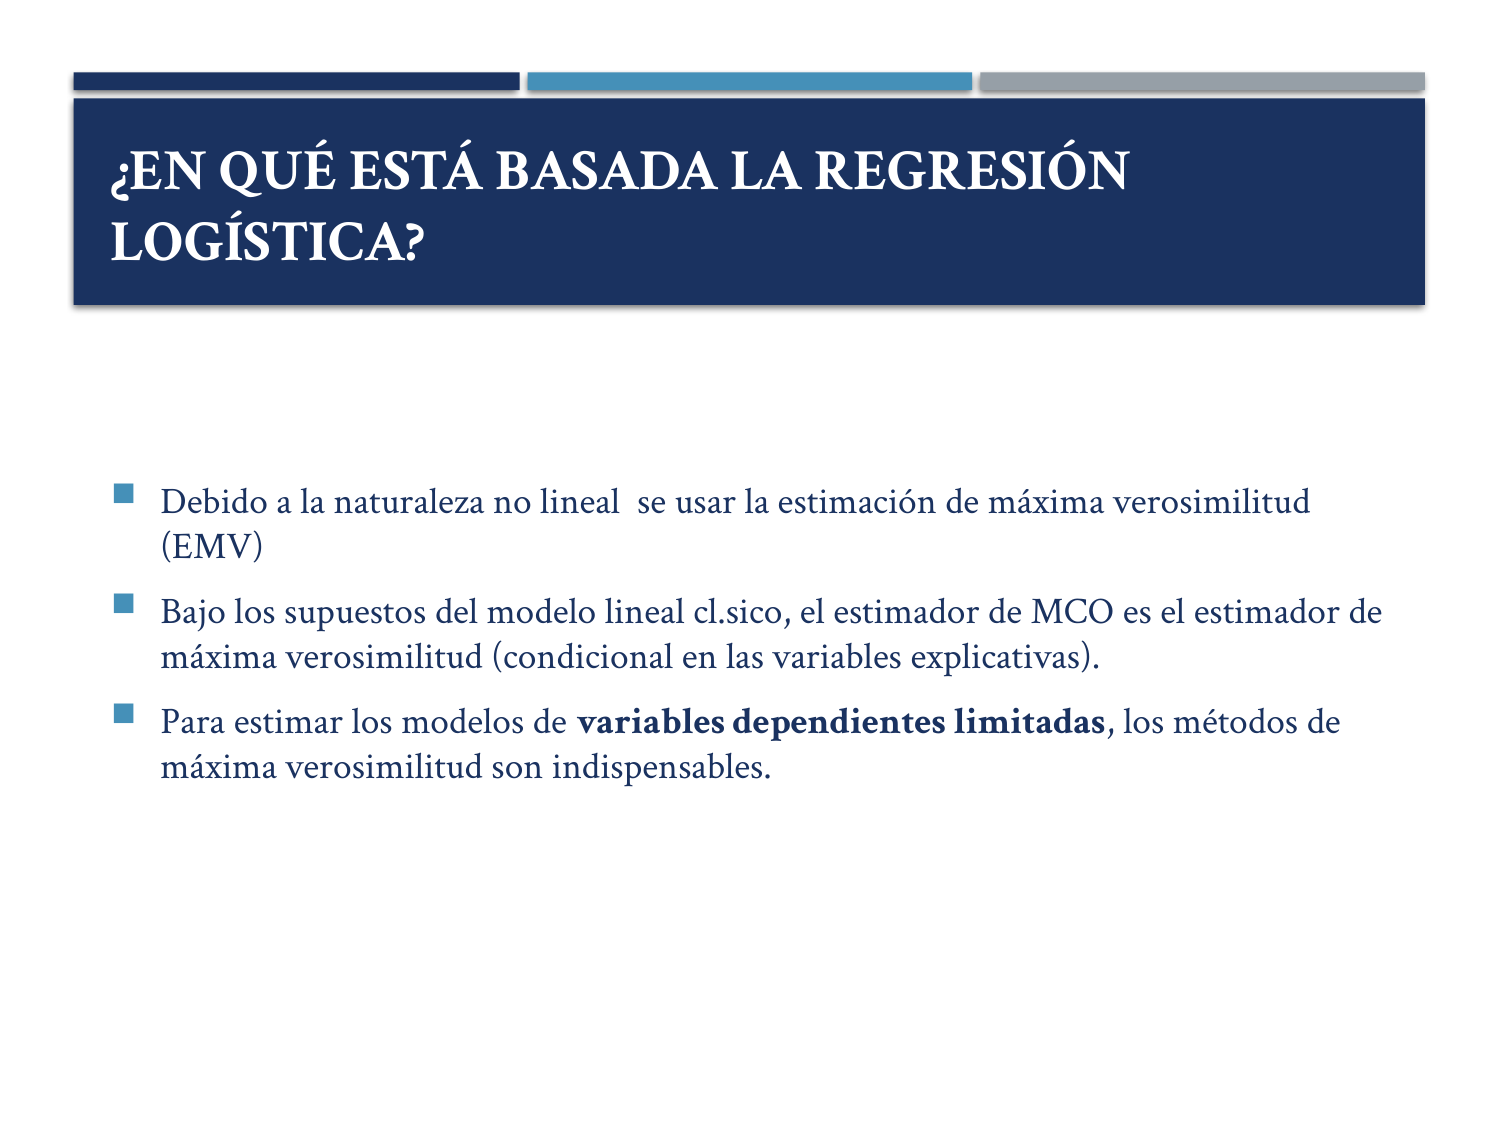

# ¿En qué está basada la regresión logística?
Debido a la naturaleza no lineal  se usar la estimación de máxima verosimilitud (EMV)
Bajo los supuestos del modelo lineal cl.sico, el estimador de MCO es el estimador de máxima verosimilitud (condicional en las variables explicativas).
Para estimar los modelos de variables dependientes limitadas, los métodos de máxima verosimilitud son indispensables.